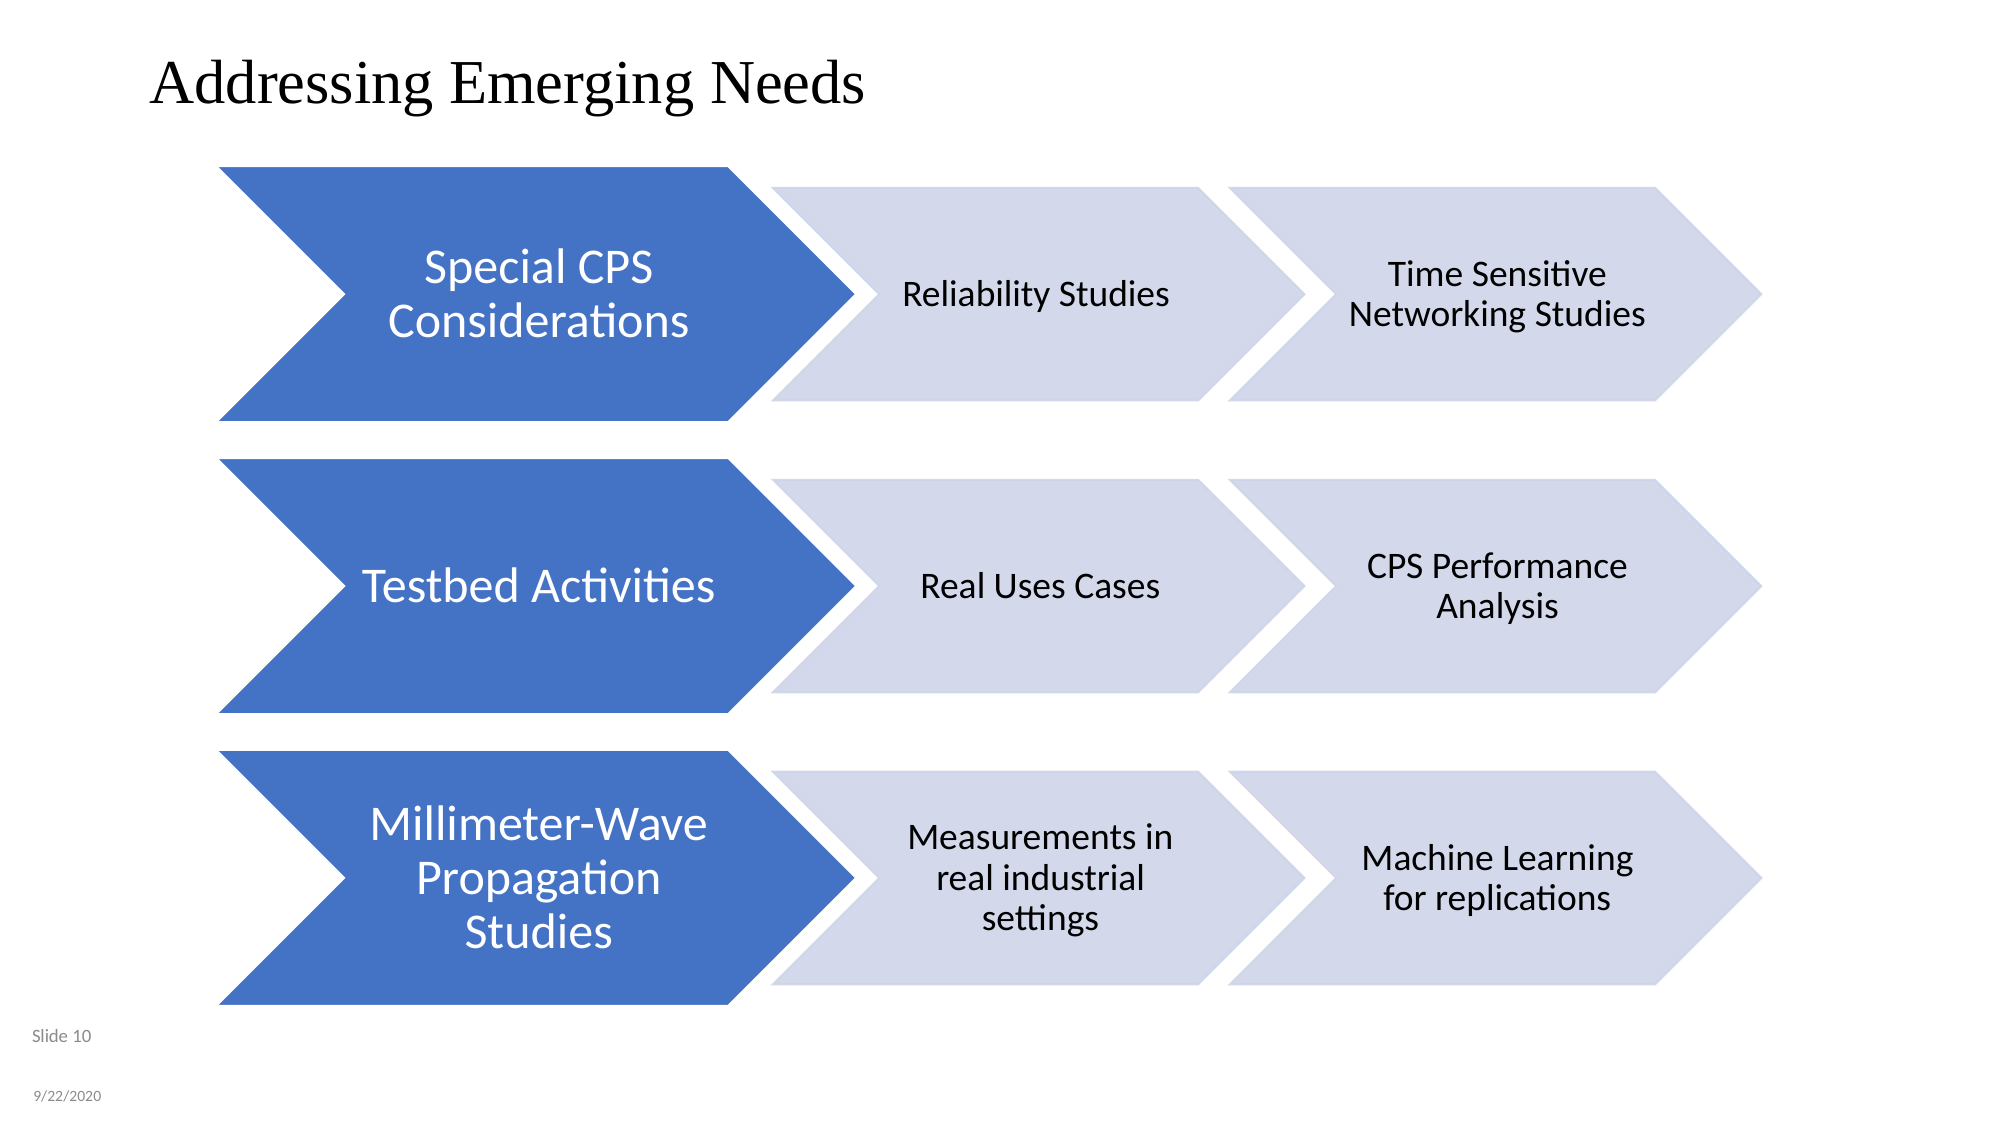

# Addressing Emerging Needs
Special CPS Considerations
Reliability Studies
Time Sensitive Networking Studies
Testbed Activities
Real Uses Cases
CPS Performance Analysis
Millimeter-Wave Propagation Studies
Measurements in real industrial settings
Machine Learning for replications